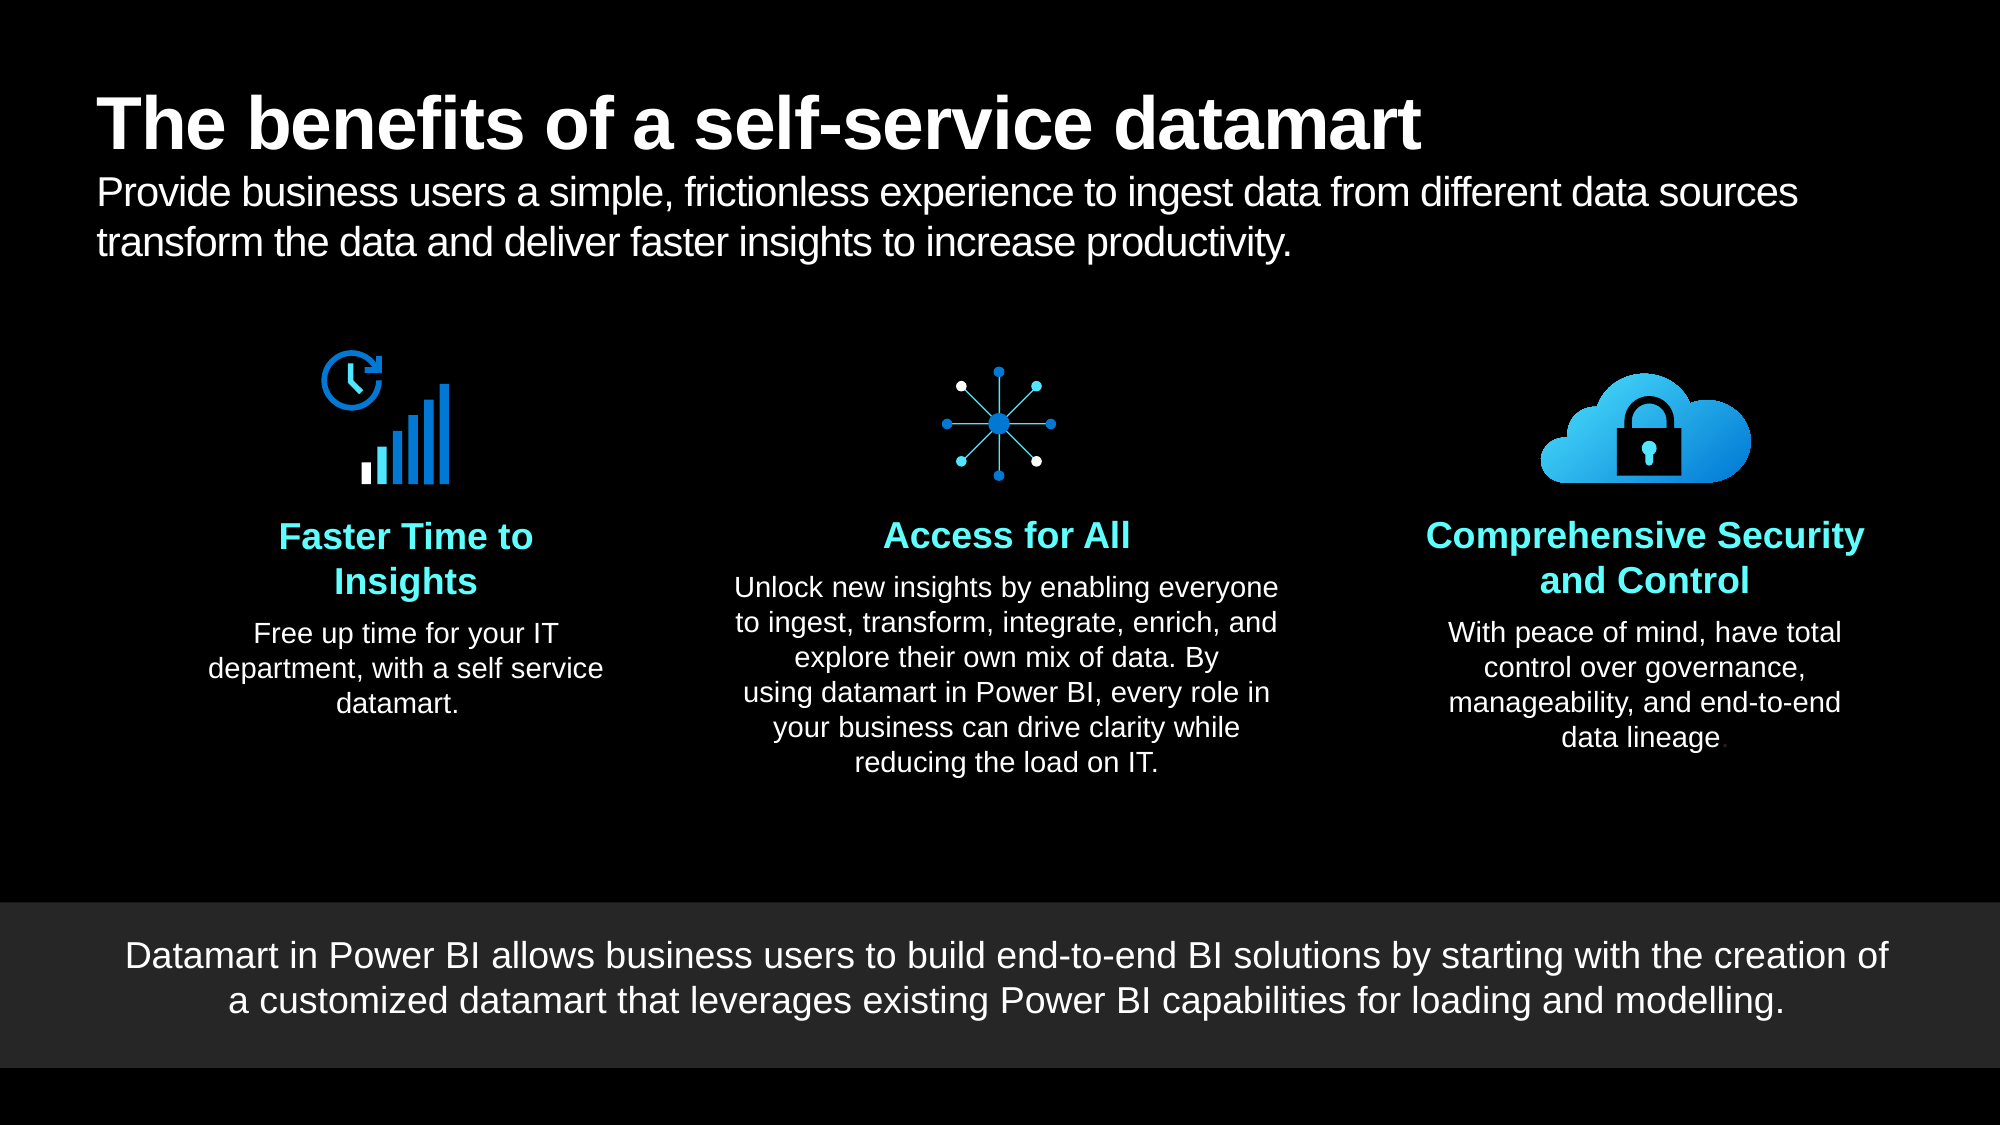

# The benefits of a self-service datamart Provide business users a simple, frictionless experience to ingest data from different data sources transform the data and deliver faster insights to increase productivity.

Access for All
Unlock new insights by enabling everyone to ingest, transform, integrate, enrich, and explore their own mix of data. By using datamart in Power BI, every role in your business can drive clarity while reducing the load on IT.​
​

Comprehensive Security and Control
With peace of mind, have total control over governance, manageability, and end-to-end data lineage.​
Faster Time to Insights
Free up time for your IT department, with a self service datamart.

Datamart in Power BI allows business users to build end-to-end BI solutions by starting with the creation of a customized datamart that leverages existing Power BI capabilities for loading and modelling.